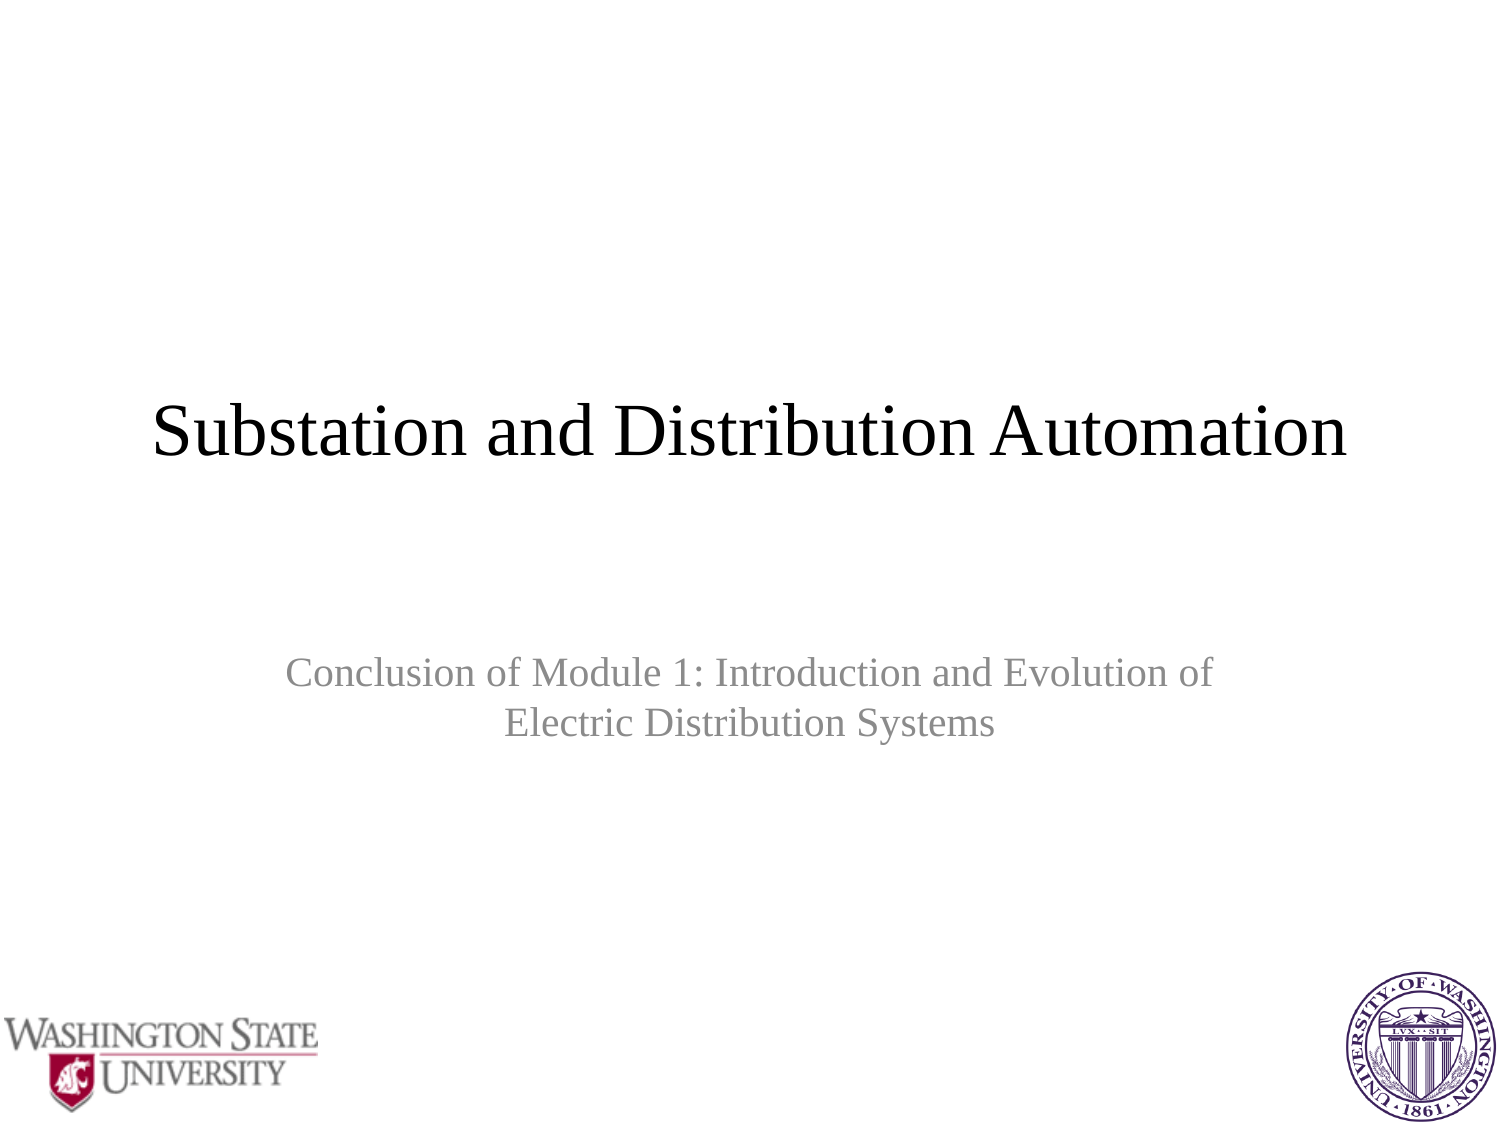

# Substation and Distribution Automation
Conclusion of Module 1: Introduction and Evolution of Electric Distribution Systems
67